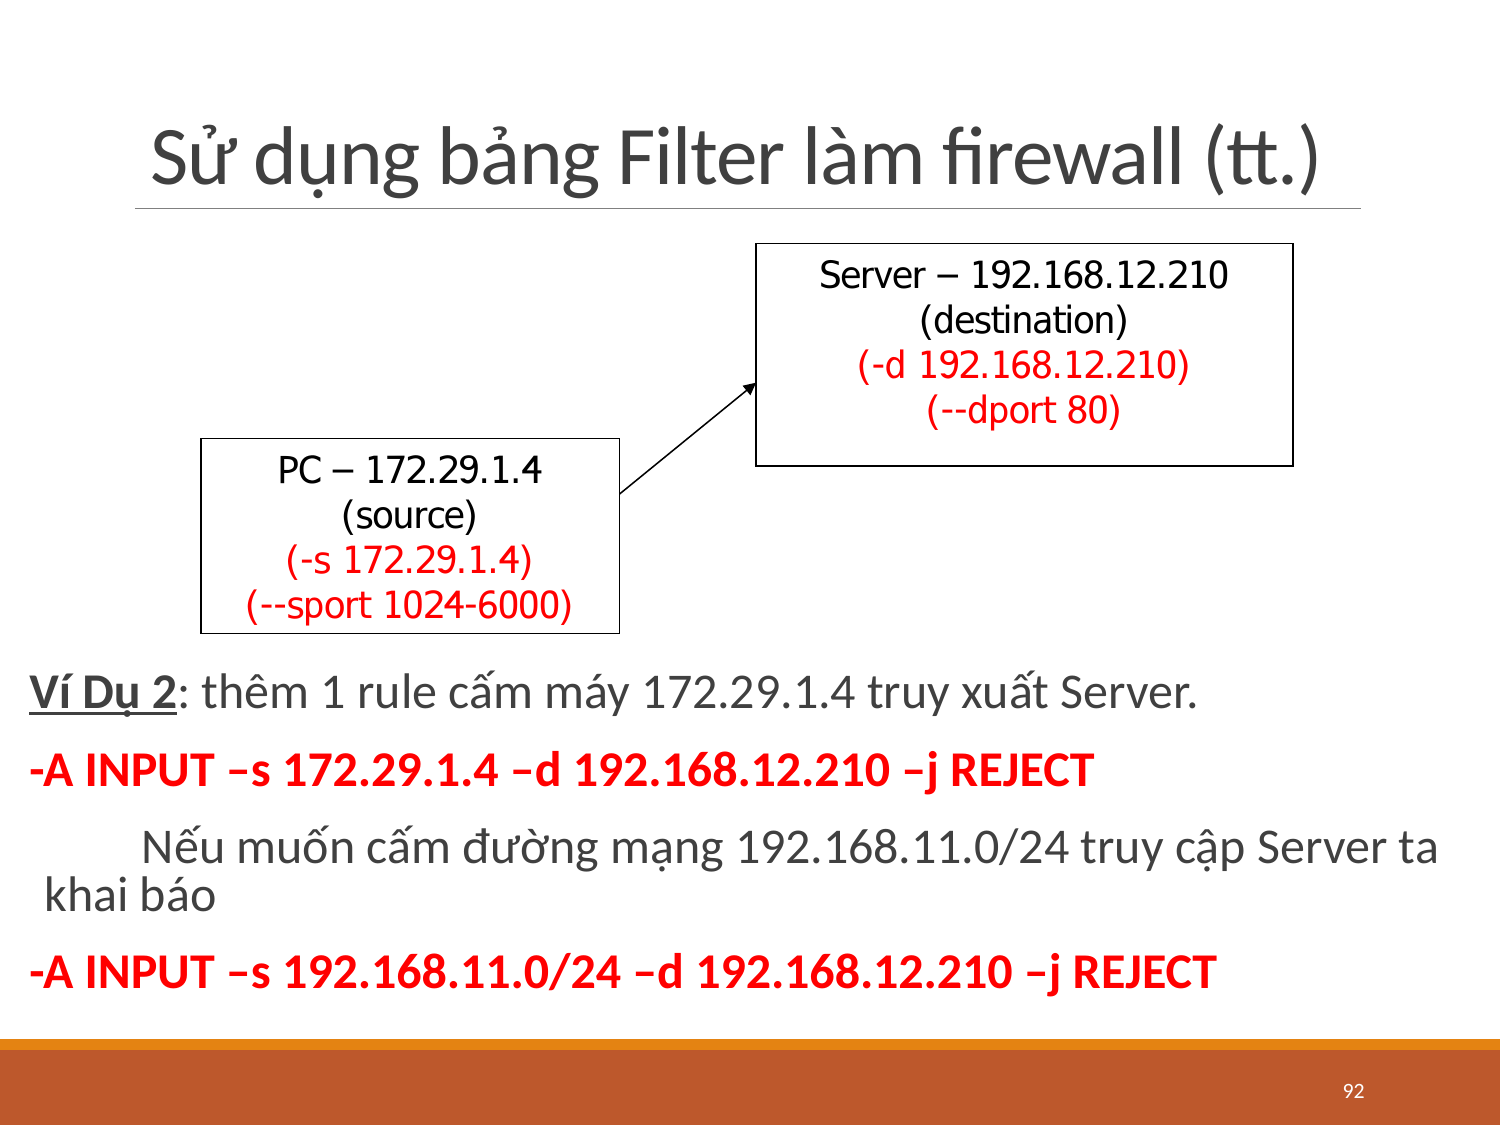

# Sử dụng bảng Filter làm firewall (tt.)
Server – 192.168.12.210
(destination)
(-d 192.168.12.210)
(--dport 80)

PC – 172.29.1.4
(source)
(-s 172.29.1.4)
(--sport 1024-6000)
Ví Dụ 2: thêm 1 rule cấm máy 172.29.1.4 truy xuất Server.
-A INPUT –s 172.29.1.4 –d 192.168.12.210 –j REJECT
          Nếu muốn cấm đường mạng 192.168.11.0/24 truy cập Server ta khai báo
-A INPUT –s 192.168.11.0/24 –d 192.168.12.210 –j REJECT
92